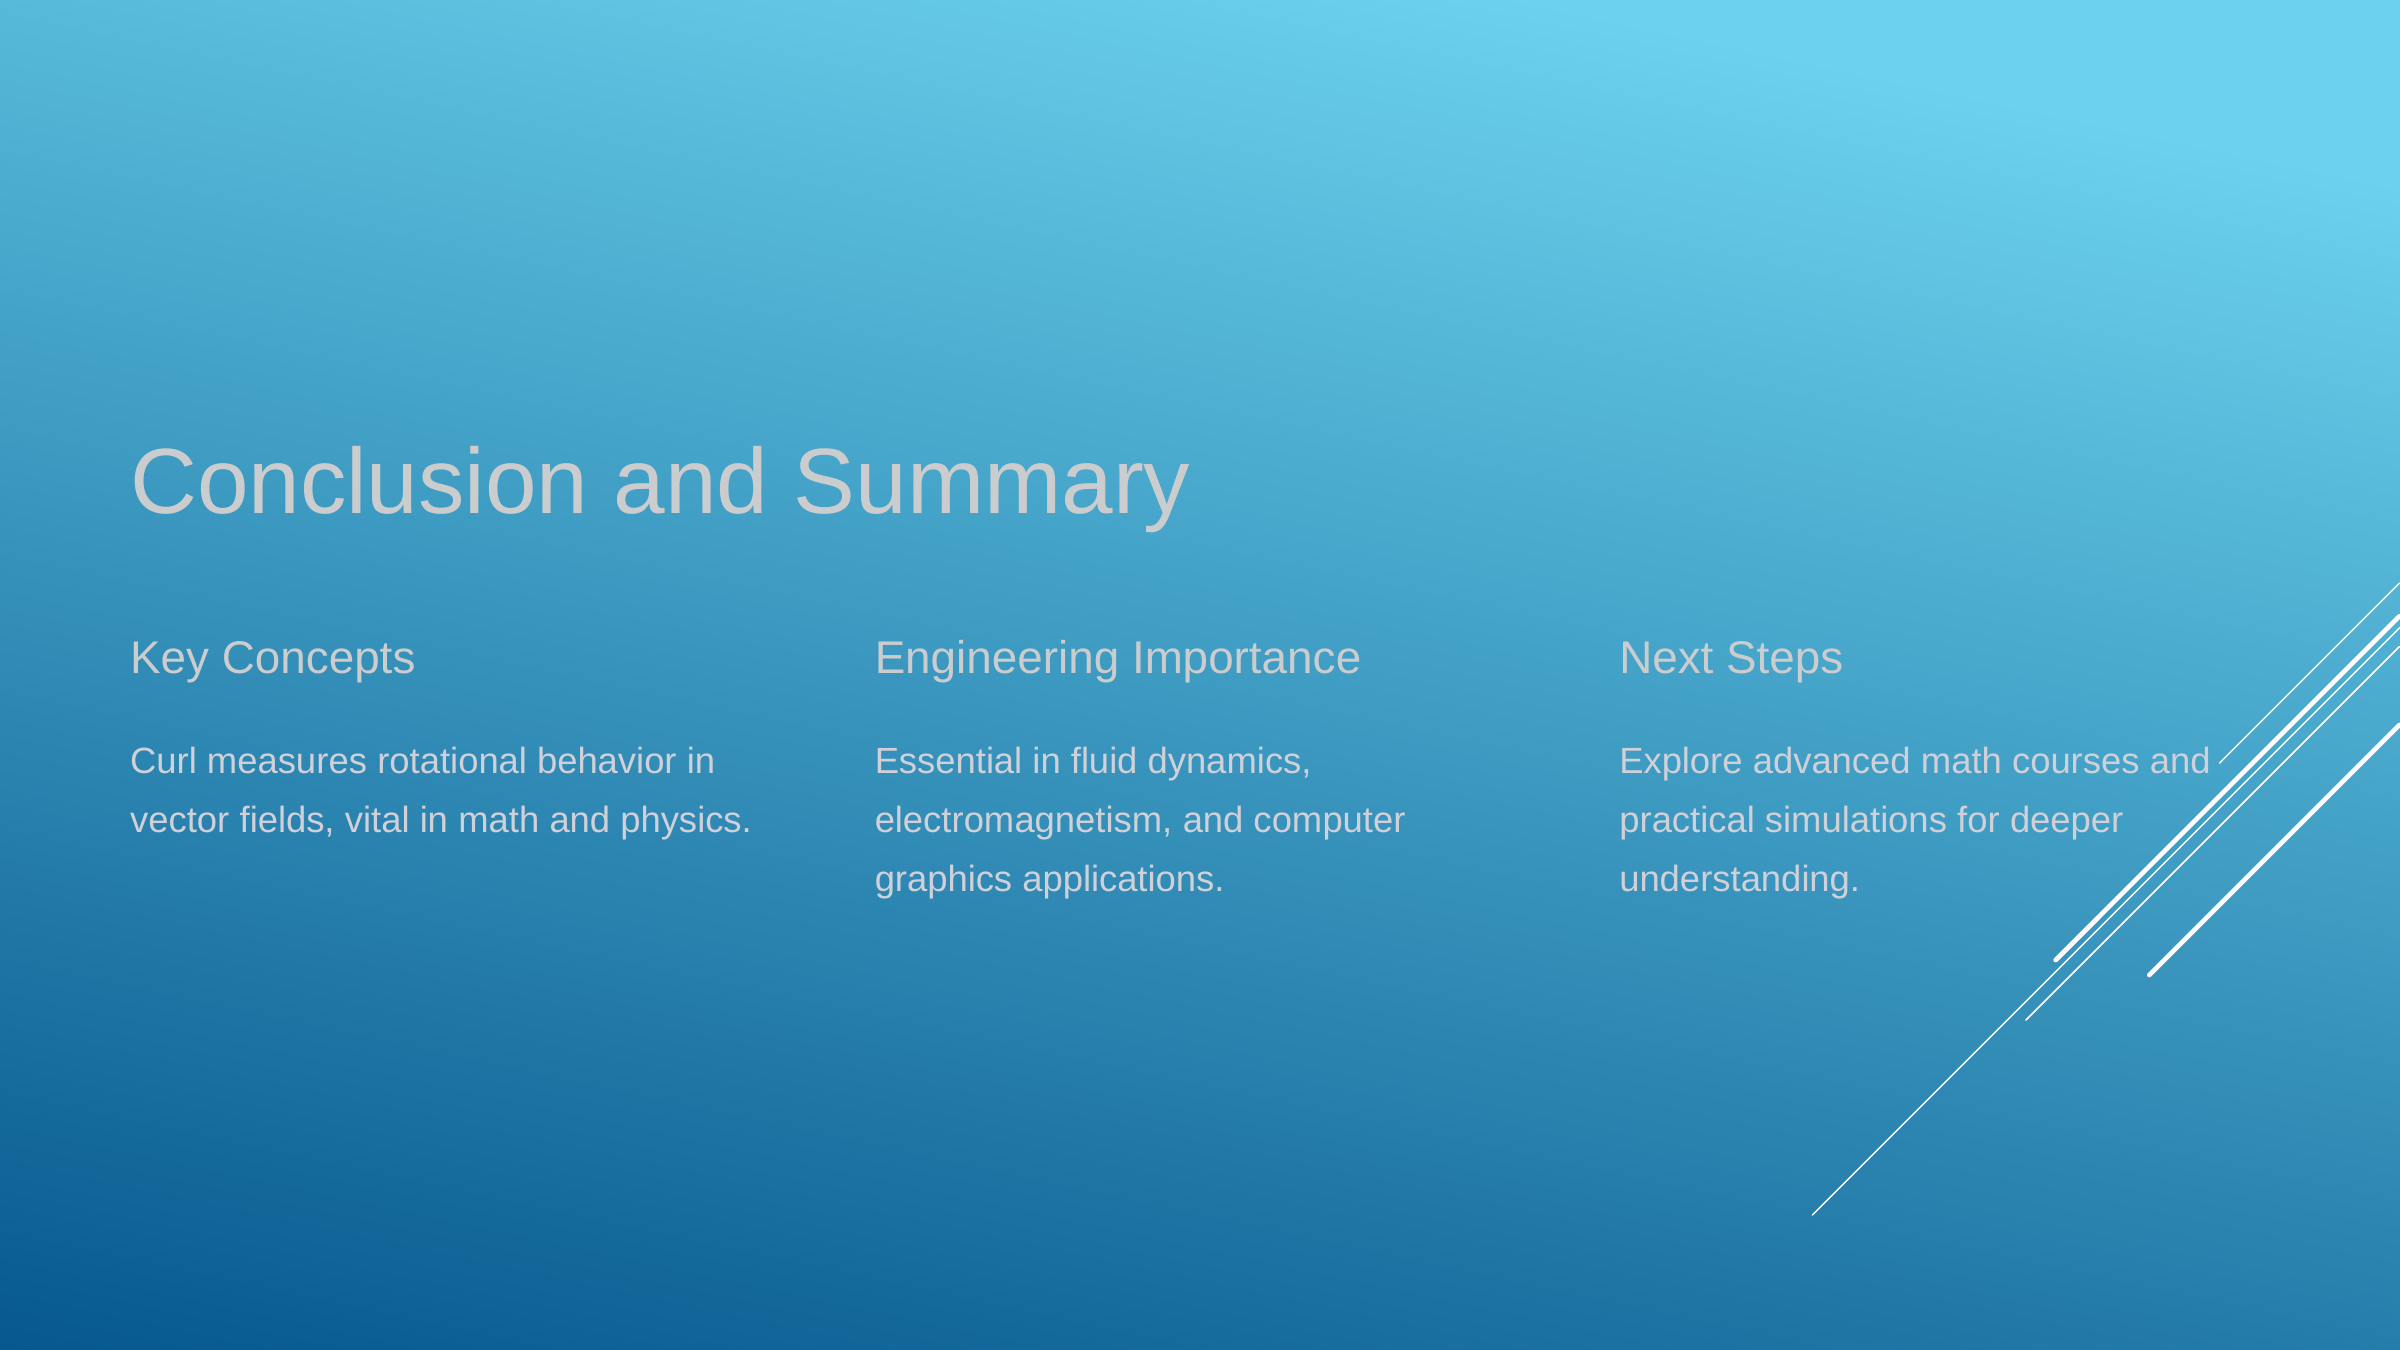

Conclusion and Summary
Key Concepts
Engineering Importance
Next Steps
Curl measures rotational behavior in vector fields, vital in math and physics.
Essential in fluid dynamics, electromagnetism, and computer graphics applications.
Explore advanced math courses and practical simulations for deeper understanding.